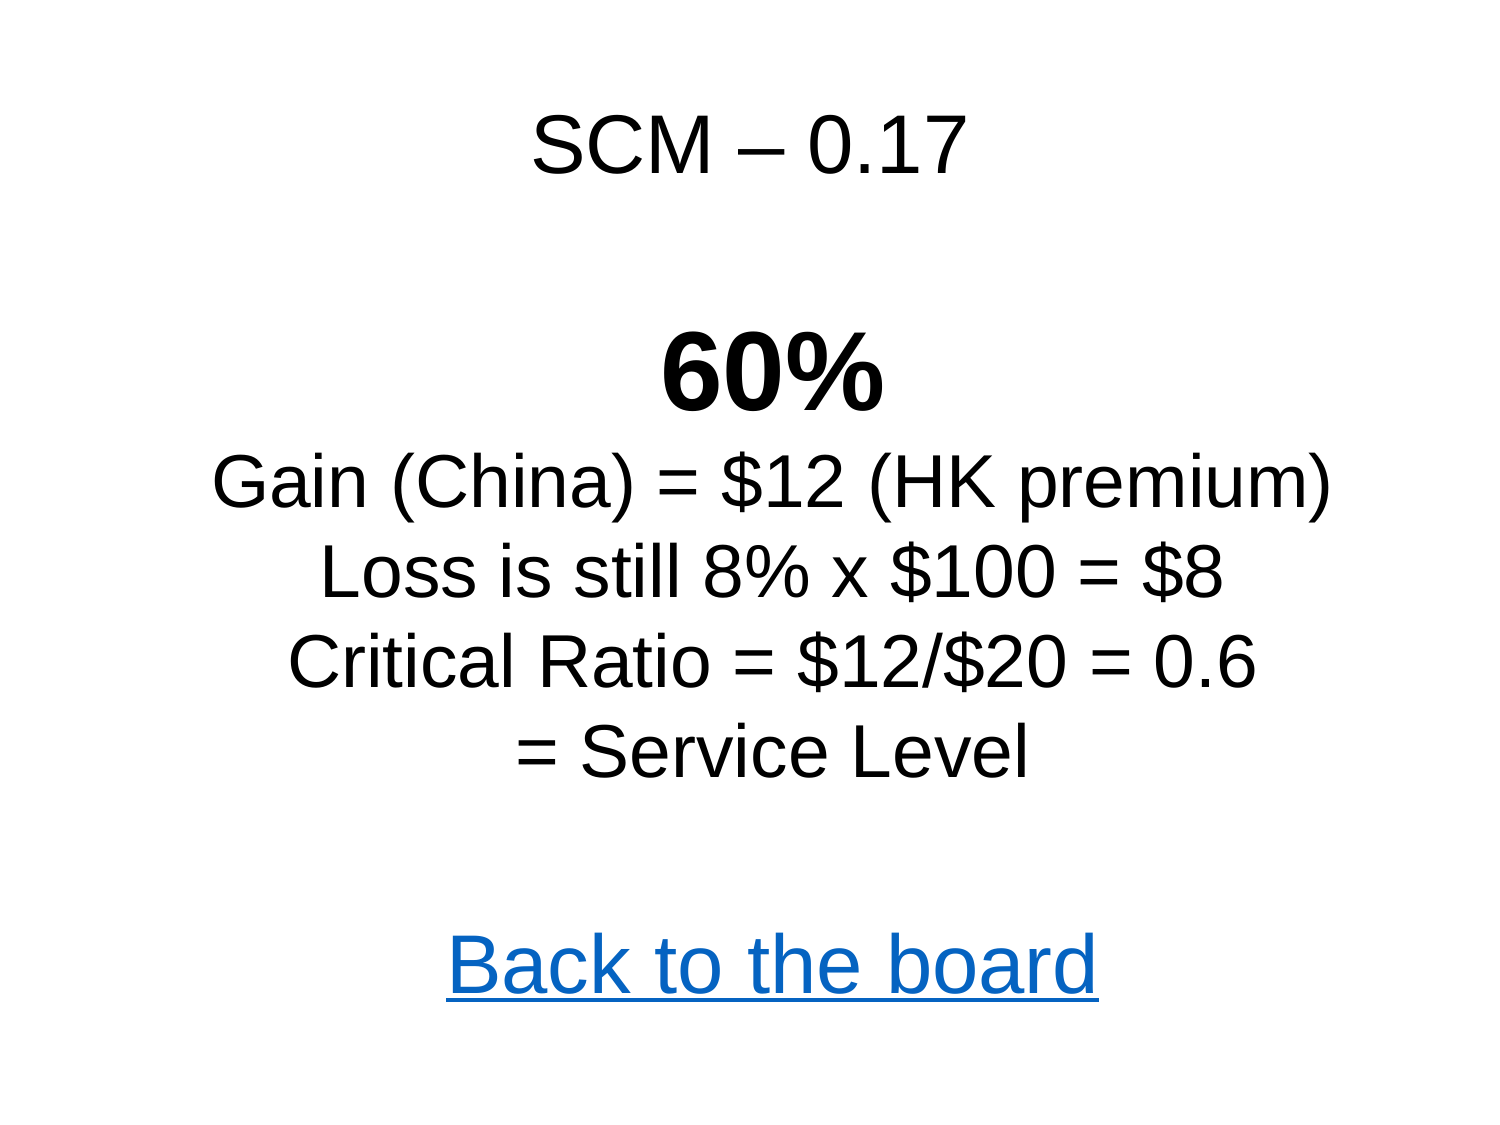

SCM – 0.17
60%
Gain (China) = $12 (HK premium)
Loss is still 8% x $100 = $8
Critical Ratio = $12/$20 = 0.6
= Service Level
Back to the board